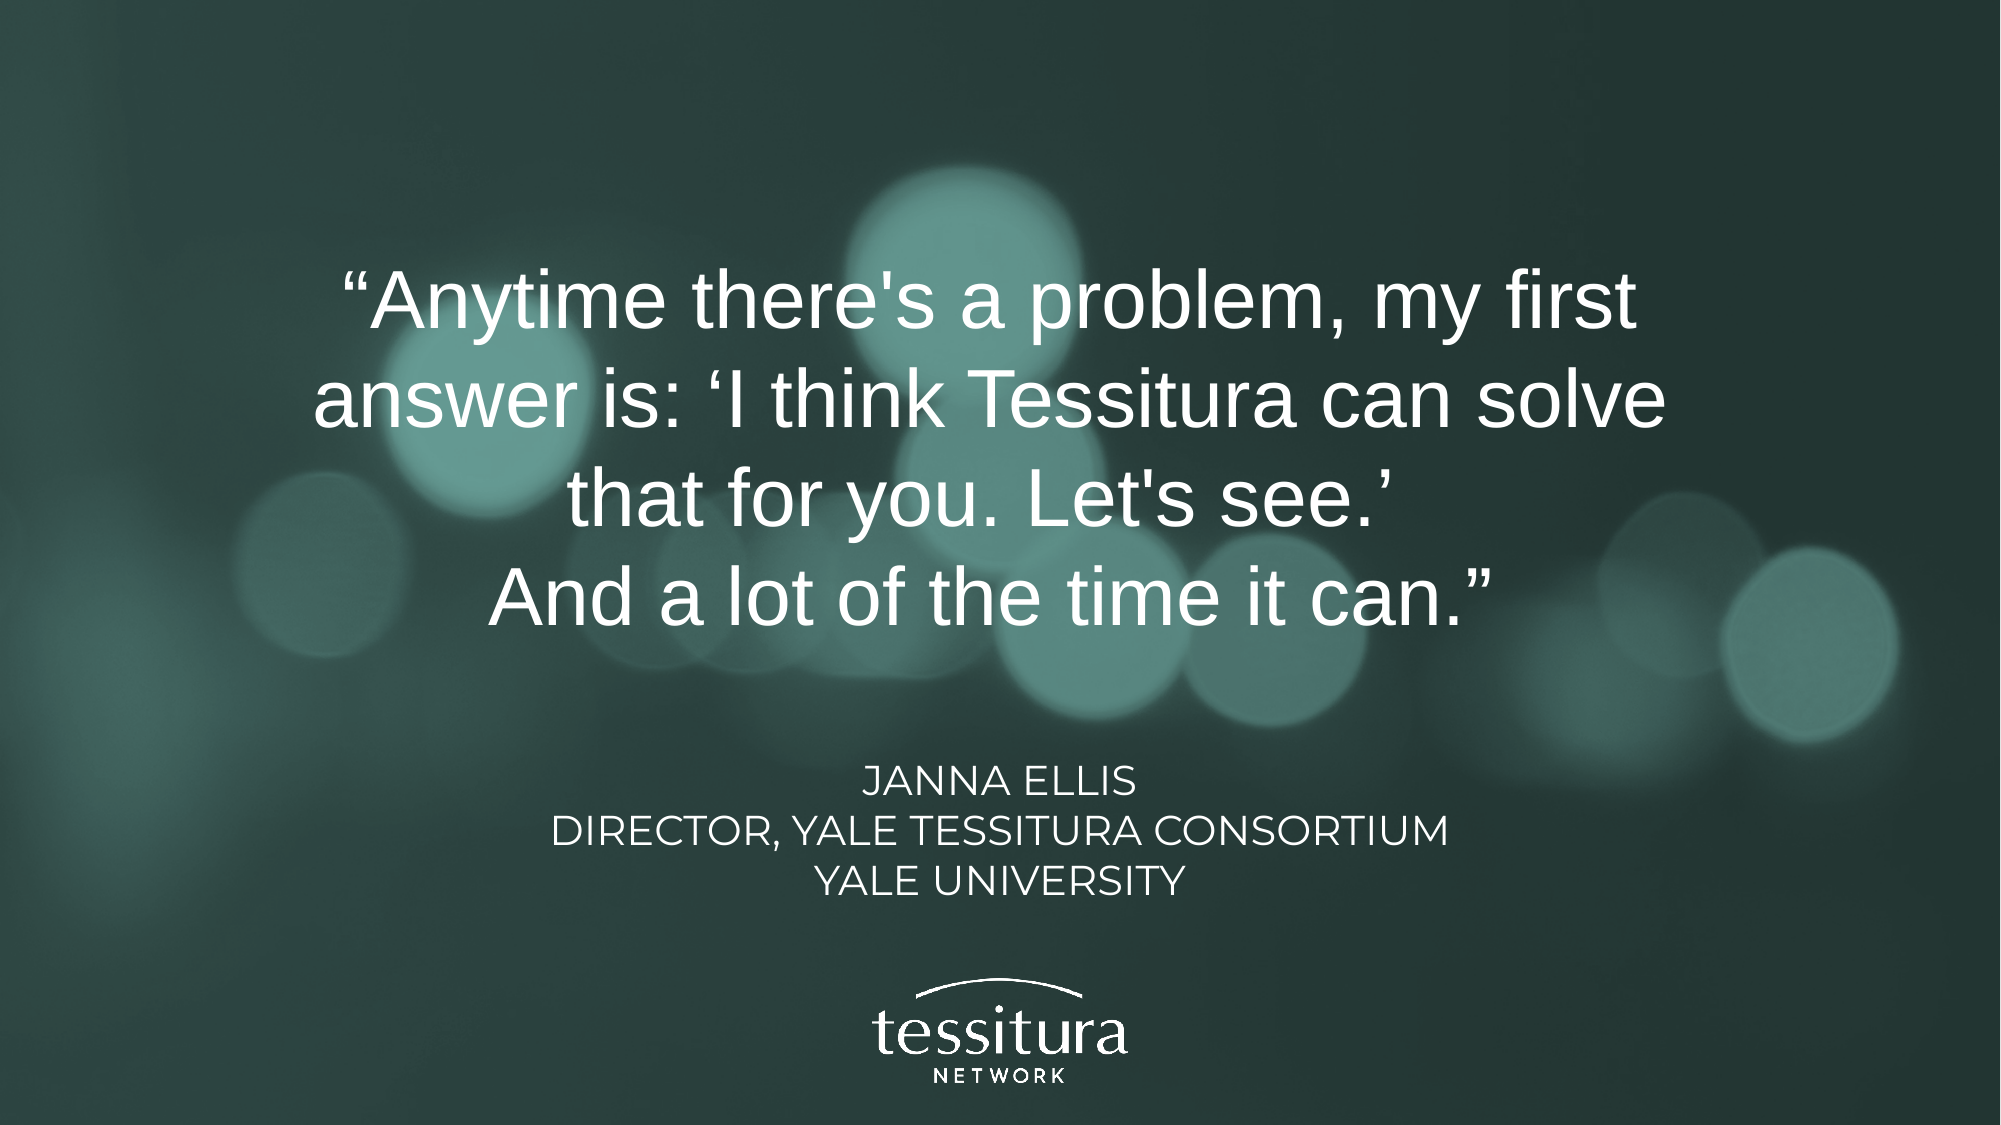

“Anytime there's a problem, my first answer is: ‘I think Tessitura can solve that for you. Let's see.’
And a lot of the time it can.”
JANNA ELLIS
Director, Yale Tessitura Consortium
YALE UNIVERSITY